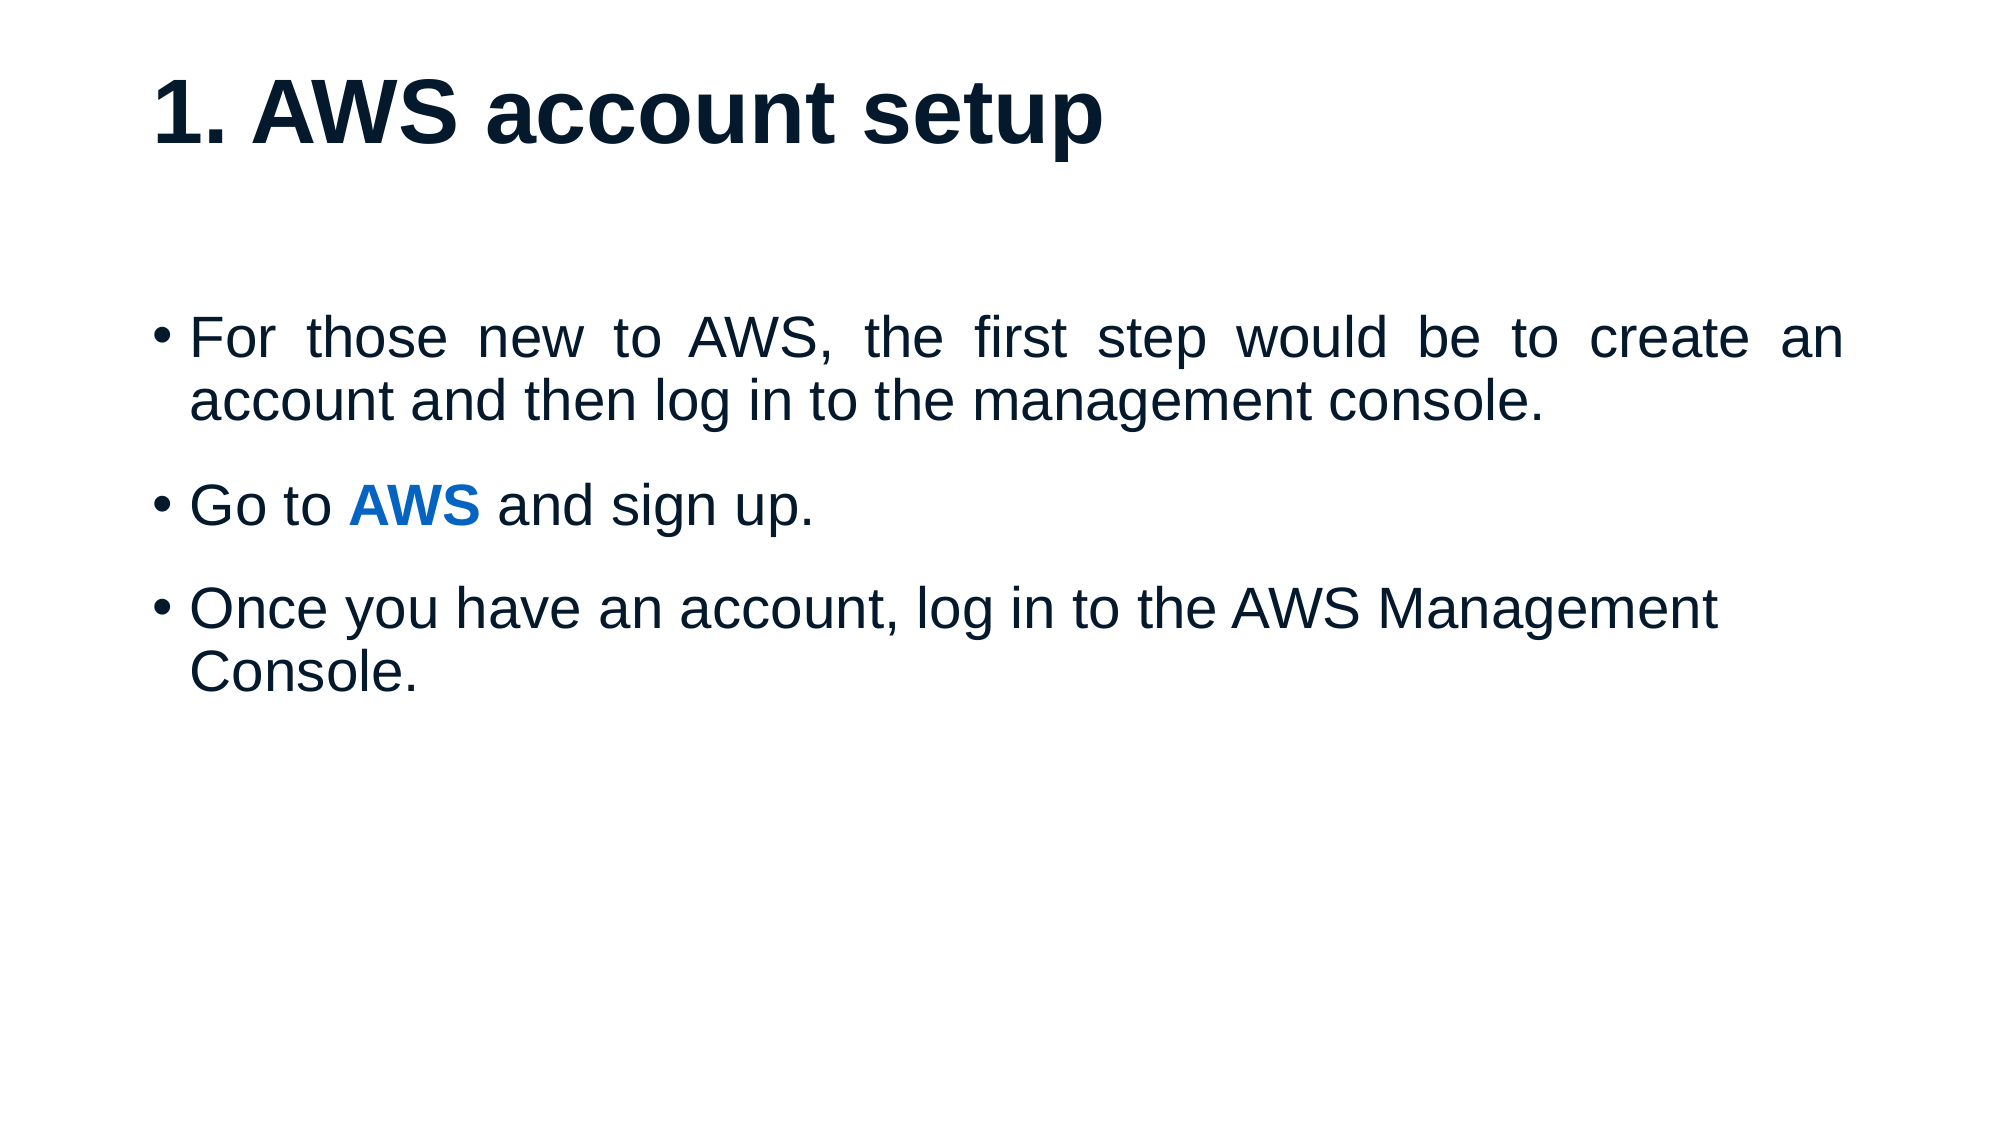

# 1. AWS account setup
For those new to AWS, the first step would be to create an account and then log in to the management console.
Go to AWS and sign up.
Once you have an account, log in to the AWS Management Console.